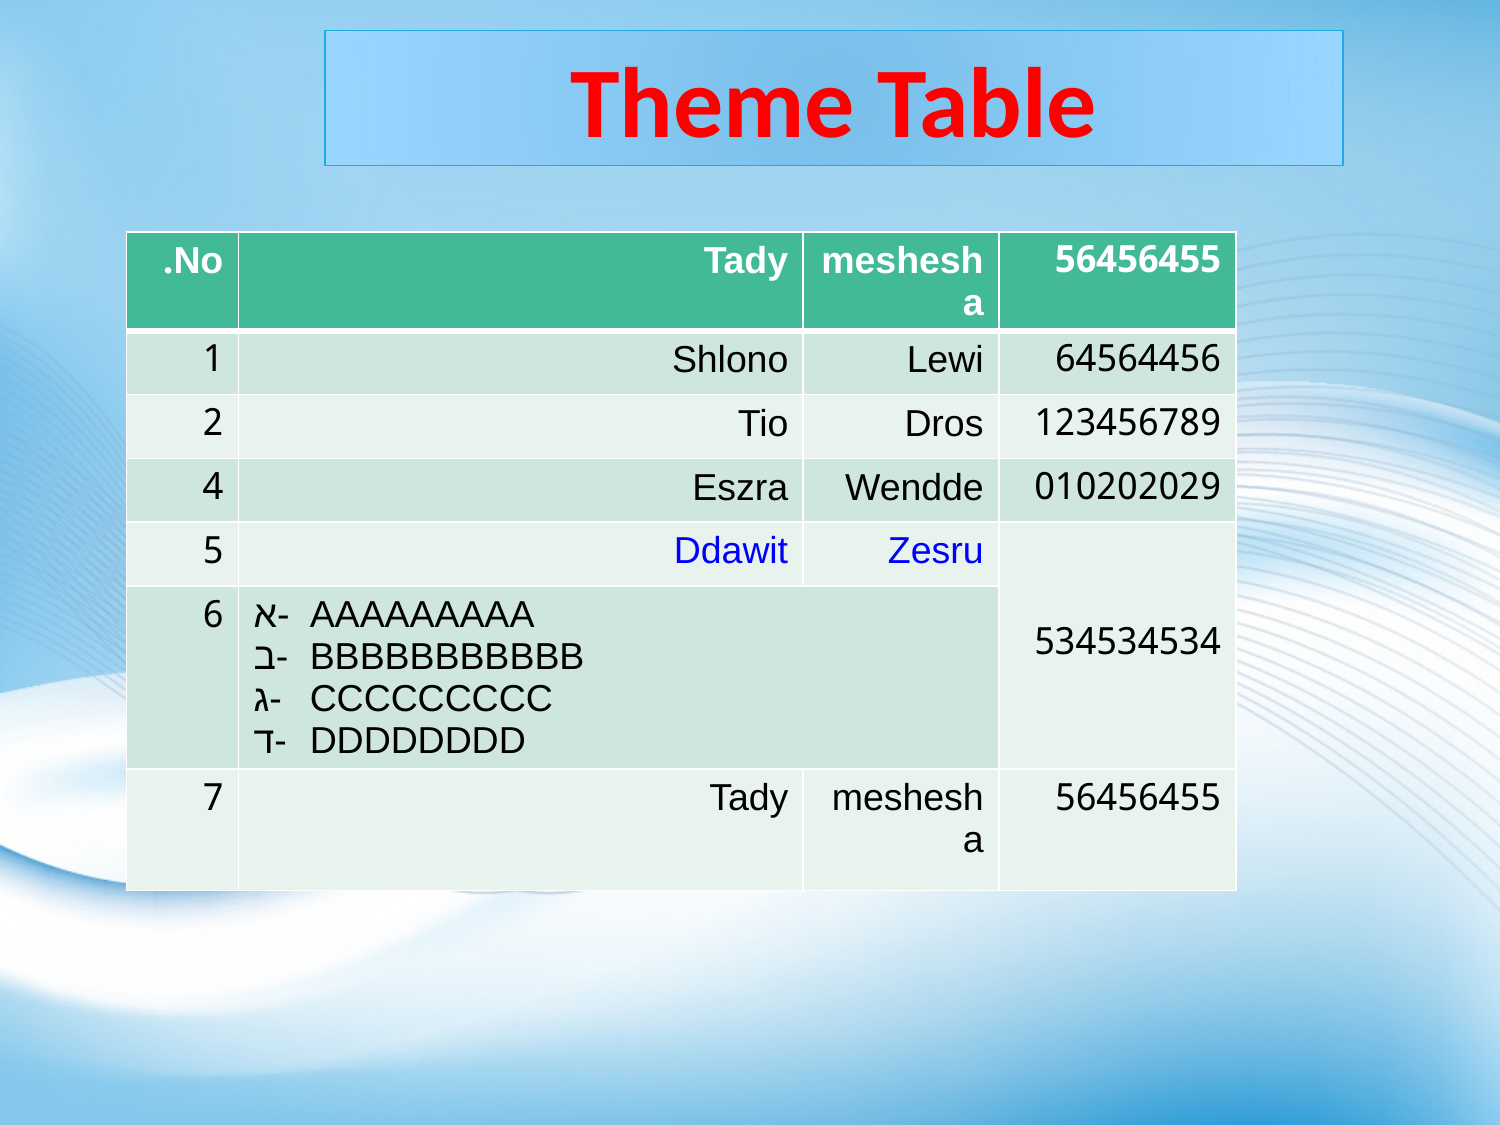

Theme Table
| No. | Tady | meshesha | 56456455 |
| --- | --- | --- | --- |
| 1 | Shlono | Lewi | 64564456 |
| 2 | Tio | Dros | 123456789 |
| 4 | Eszra | Wendde | 010202029 |
| 5 | Ddawit | Zesru | 534534534 |
| 6 | AAAAAAAAA BBBBBBBBBBB CCCCCCCCC DDDDDDDD |  |  |
| 7 | Tady | meshesha | 56456455 |